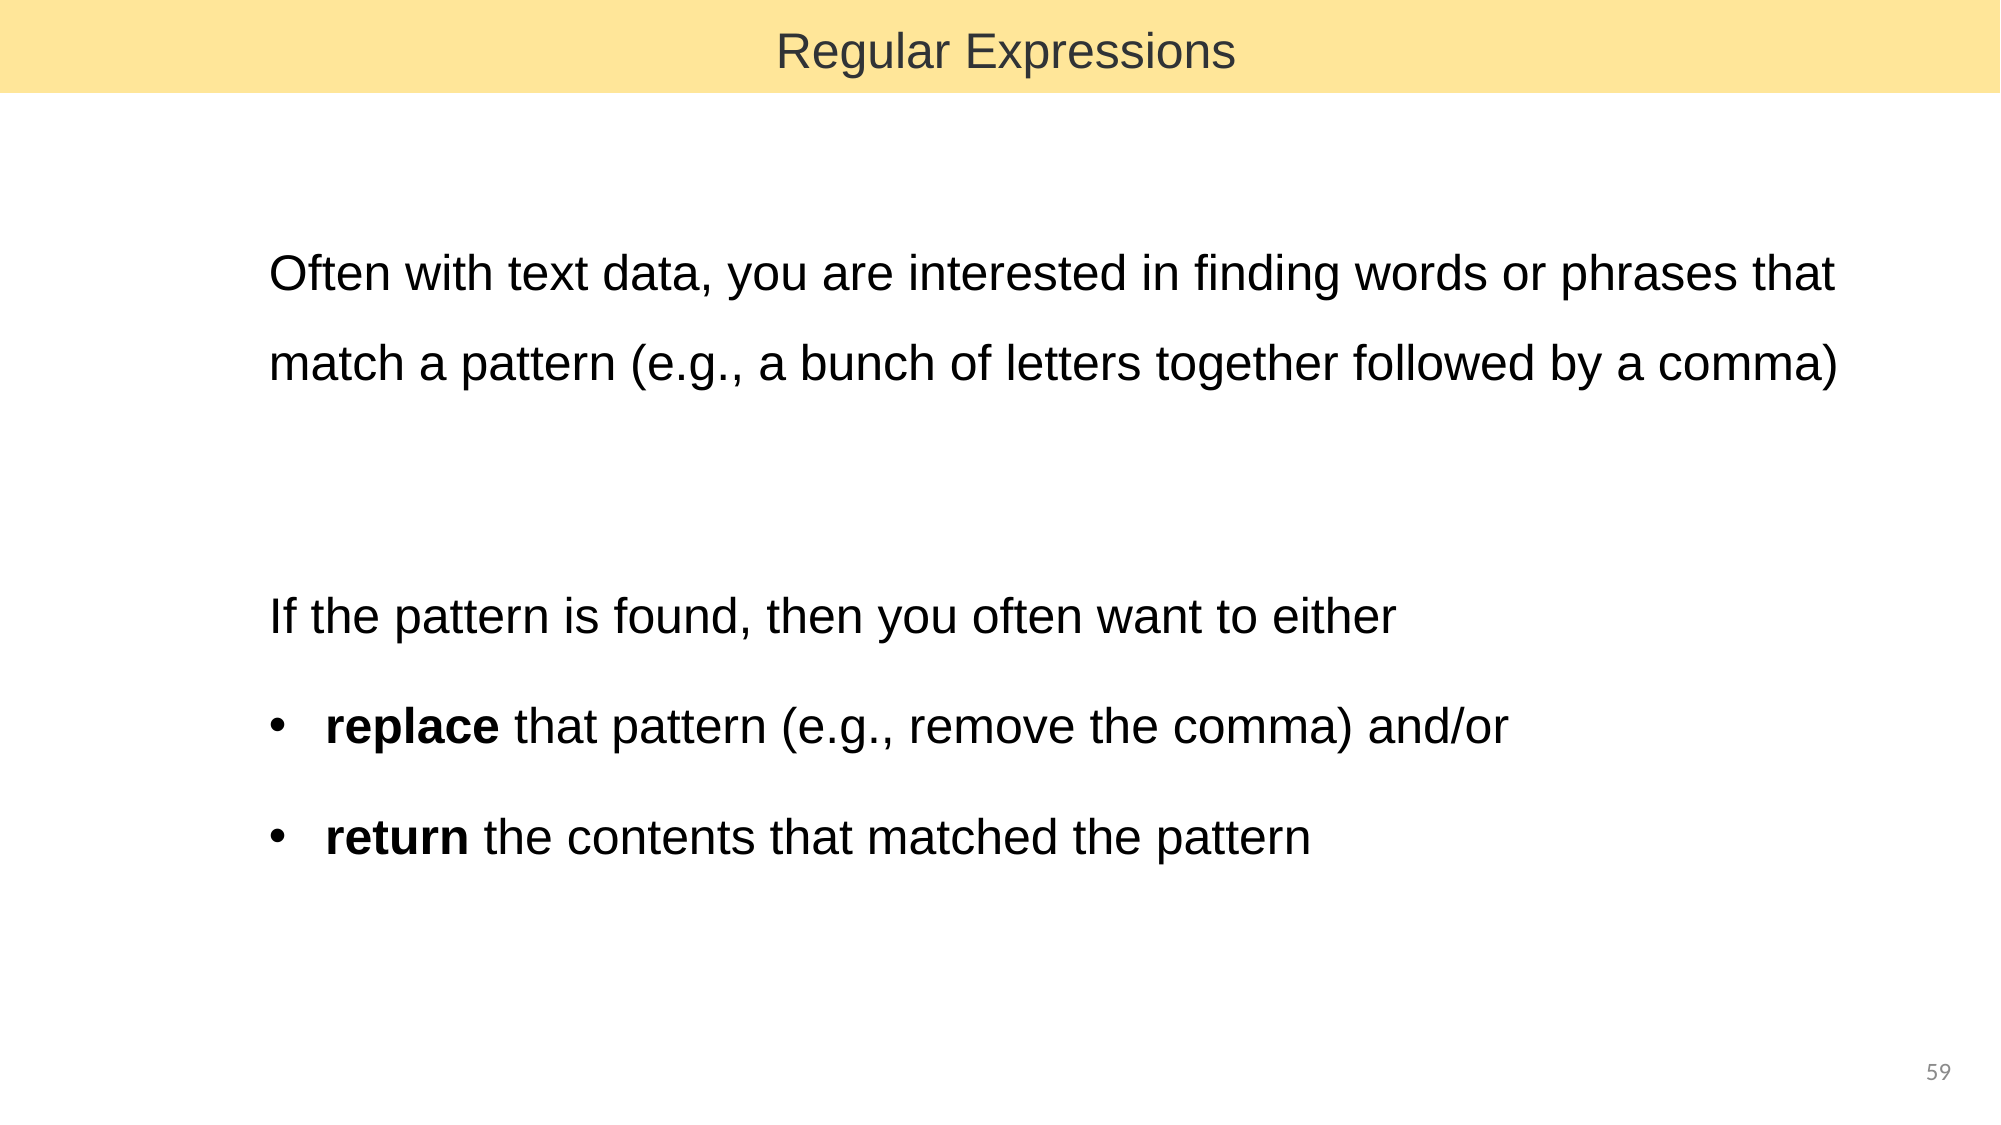

Regular Expressions
Often with text data, you are interested in finding words or phrases that match a pattern (e.g., a bunch of letters together followed by a comma)

If the pattern is found, then you often want to either
replace that pattern (e.g., remove the comma) and/or
return the contents that matched the pattern
59